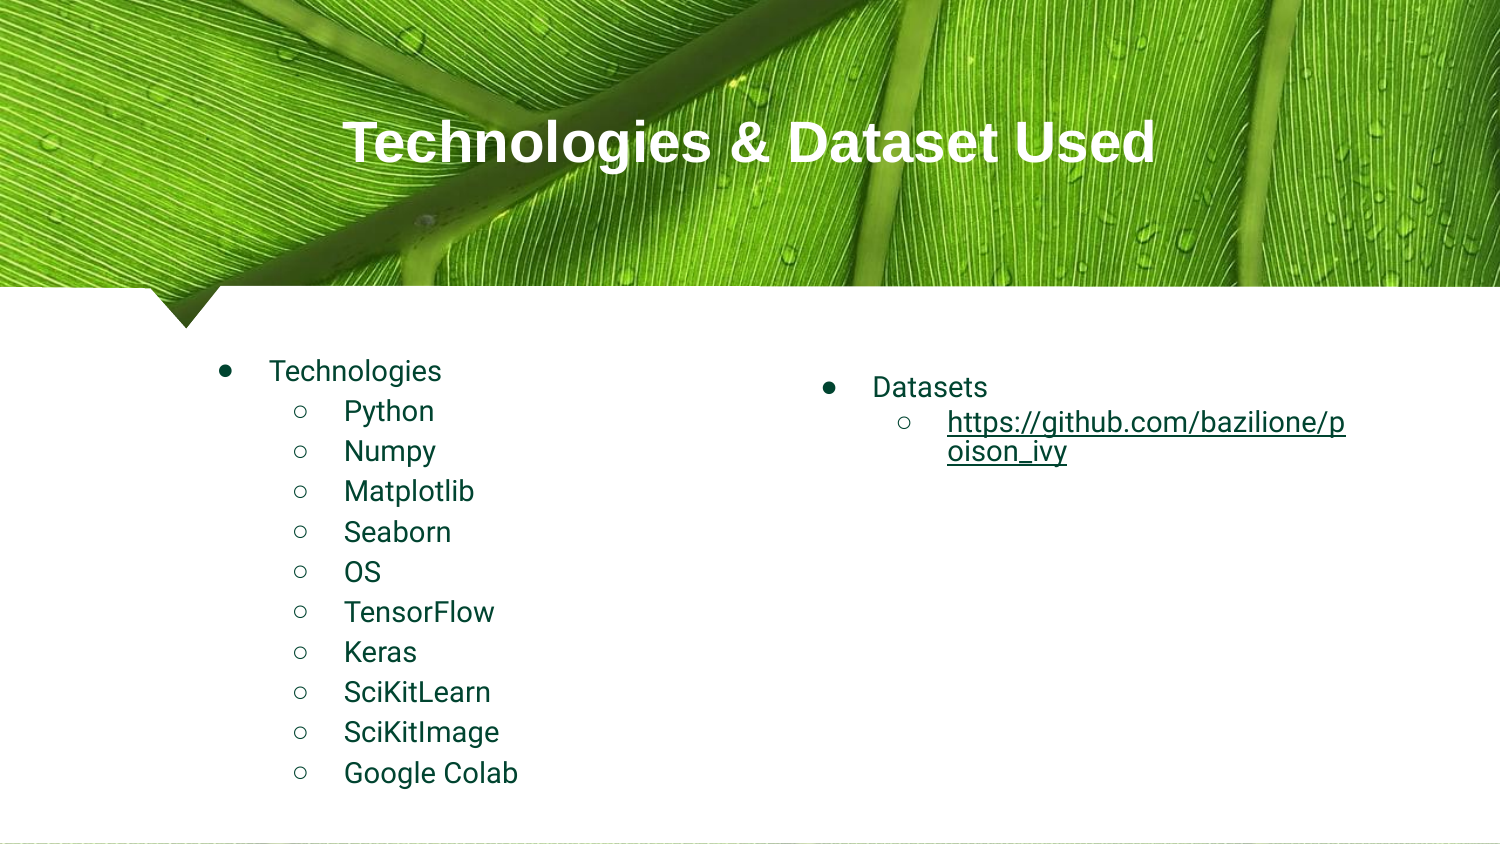

# Technologies & Dataset Used
Technologies
Python
Numpy
Matplotlib
Seaborn
OS
TensorFlow
Keras
SciKitLearn
SciKitImage
Google Colab
Datasets
https://github.com/bazilione/poison_ivy